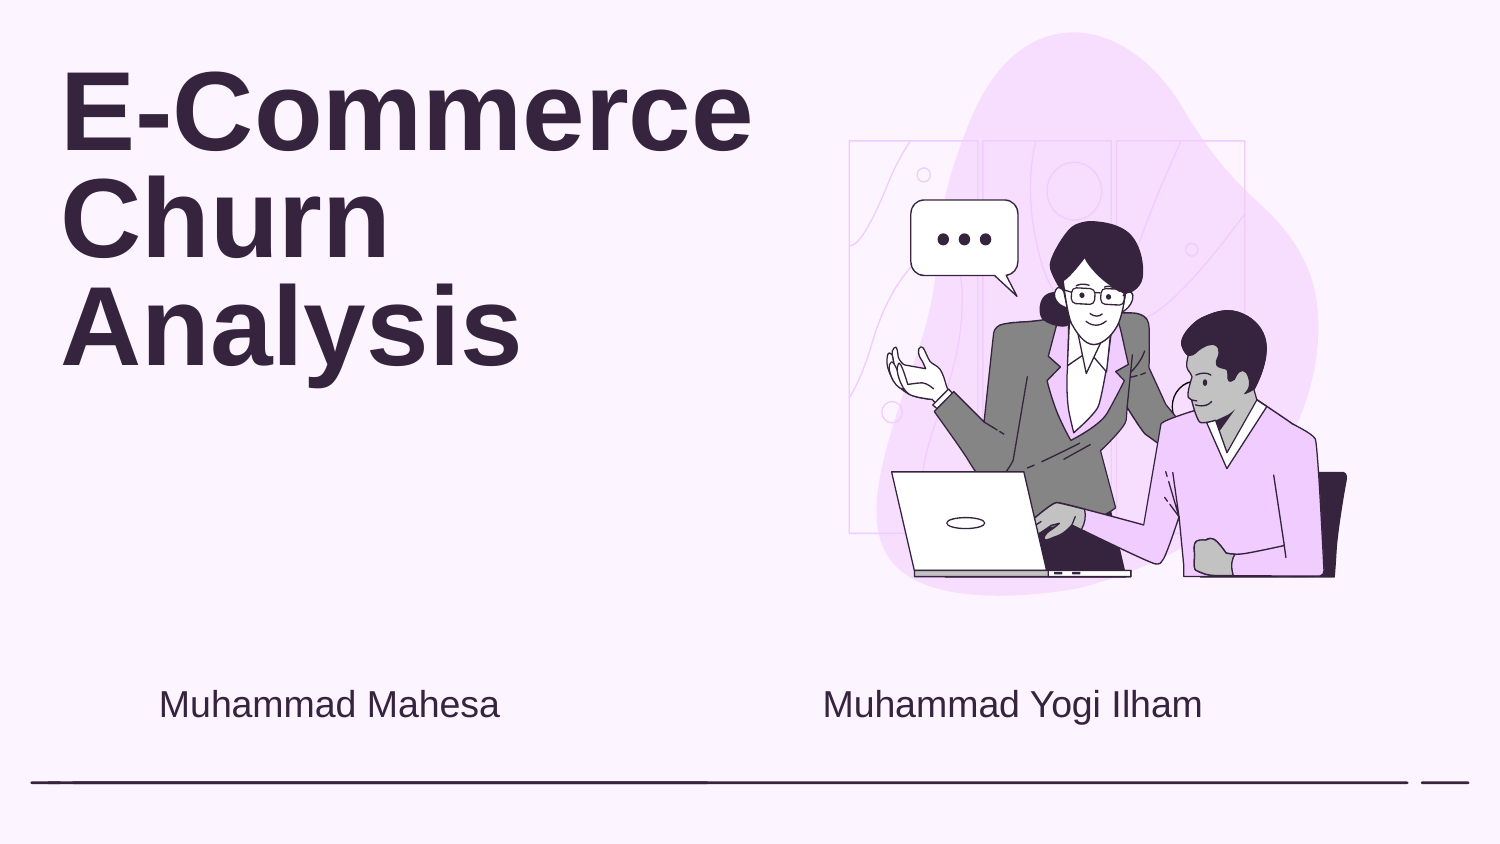

# E-Commerce Churn Analysis
Muhammad Mahesa
Muhammad Yogi Ilham